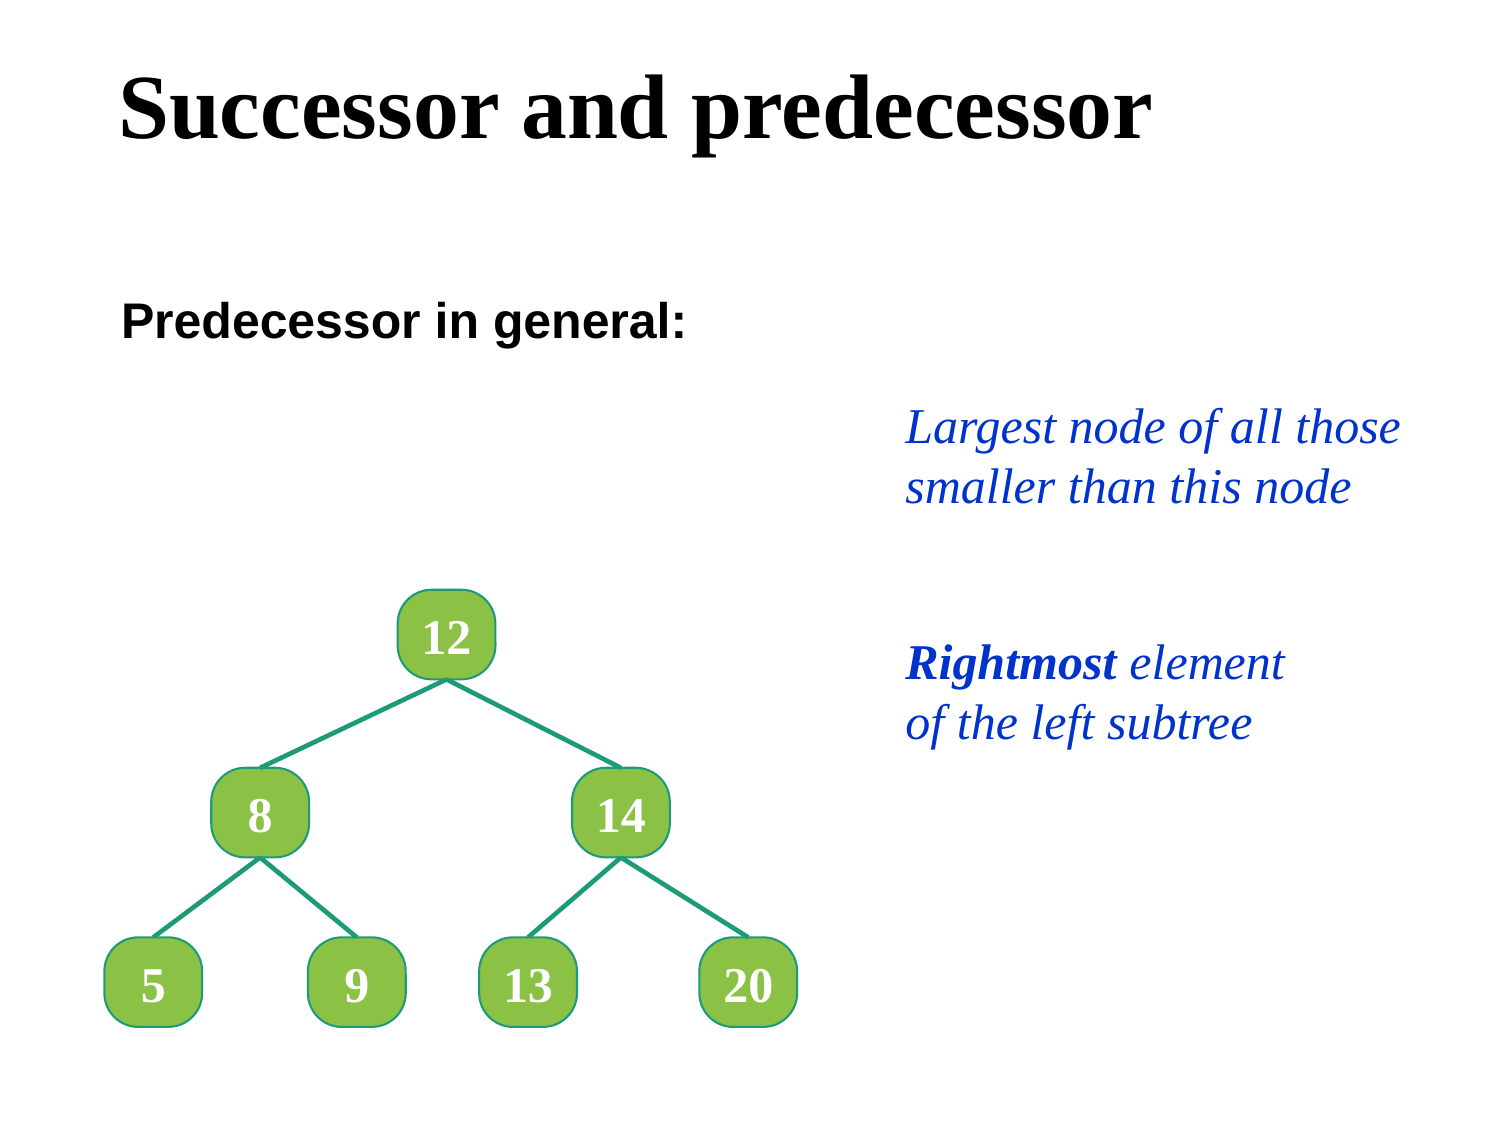

# Successor and predecessor
Predecessor in general:
Largest node of all those smaller than this node
12
Rightmost element of the left subtree
8
14
5
9
13
20